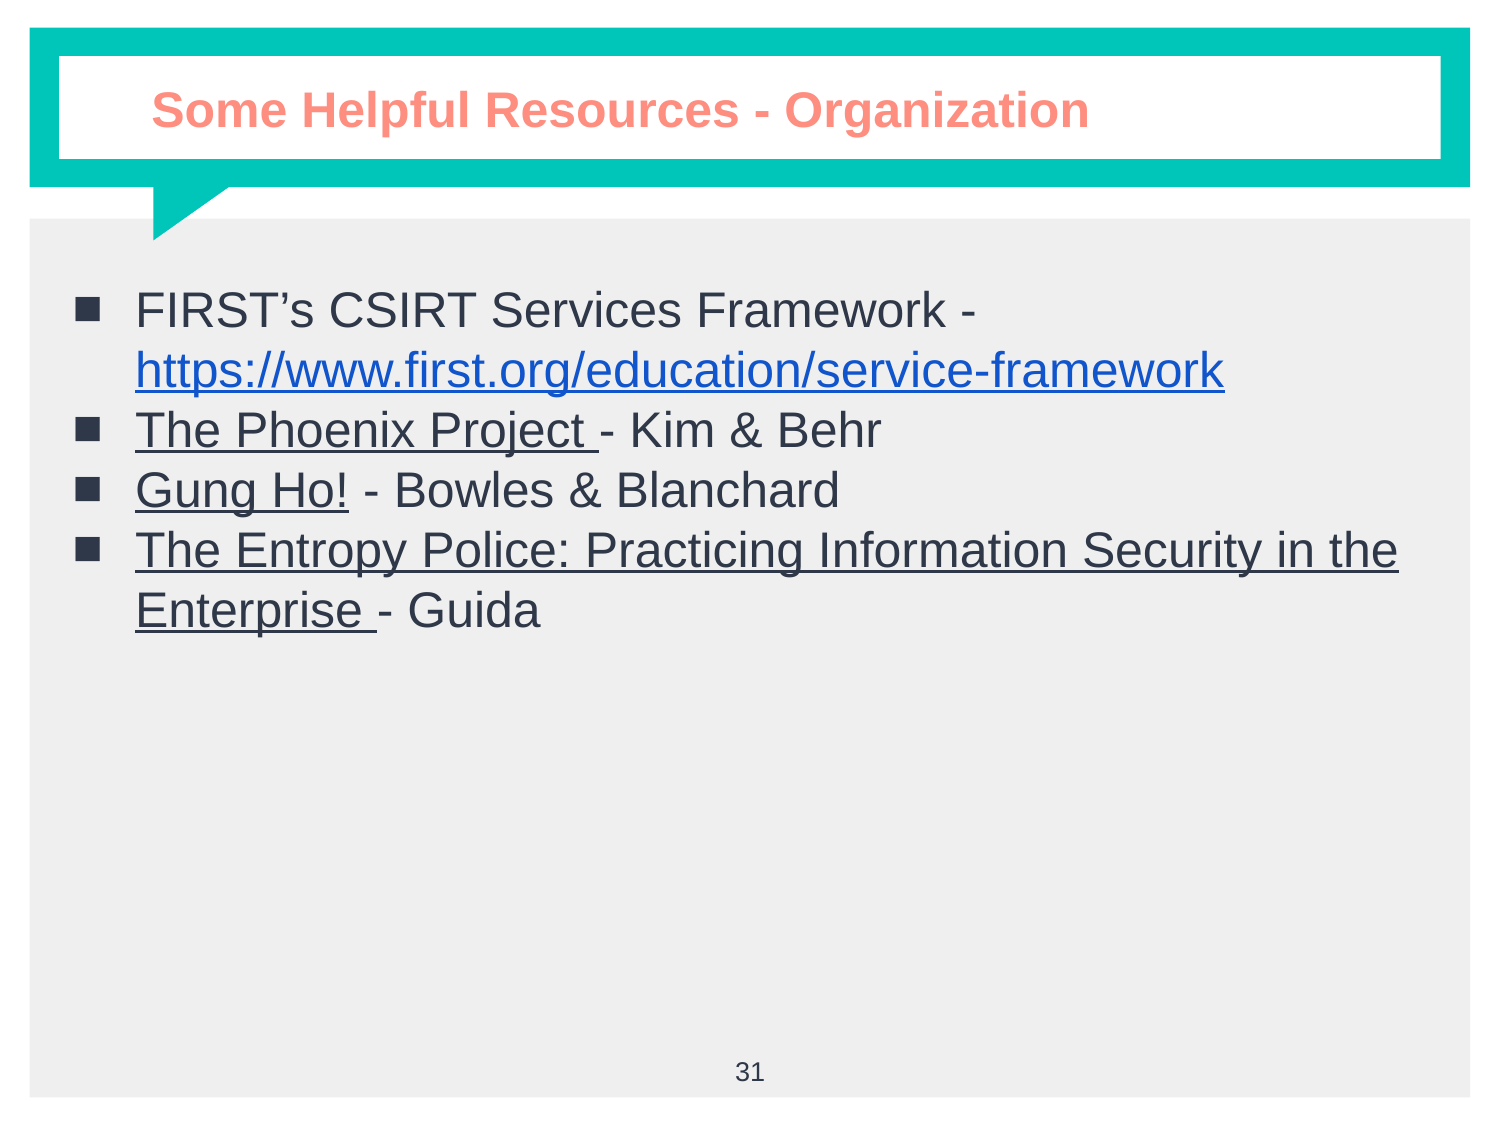

# Some Helpful Resources - Organization
FIRST’s CSIRT Services Framework - https://www.first.org/education/service-framework
The Phoenix Project - Kim & Behr
Gung Ho! - Bowles & Blanchard
The Entropy Police: Practicing Information Security in the Enterprise - Guida
31